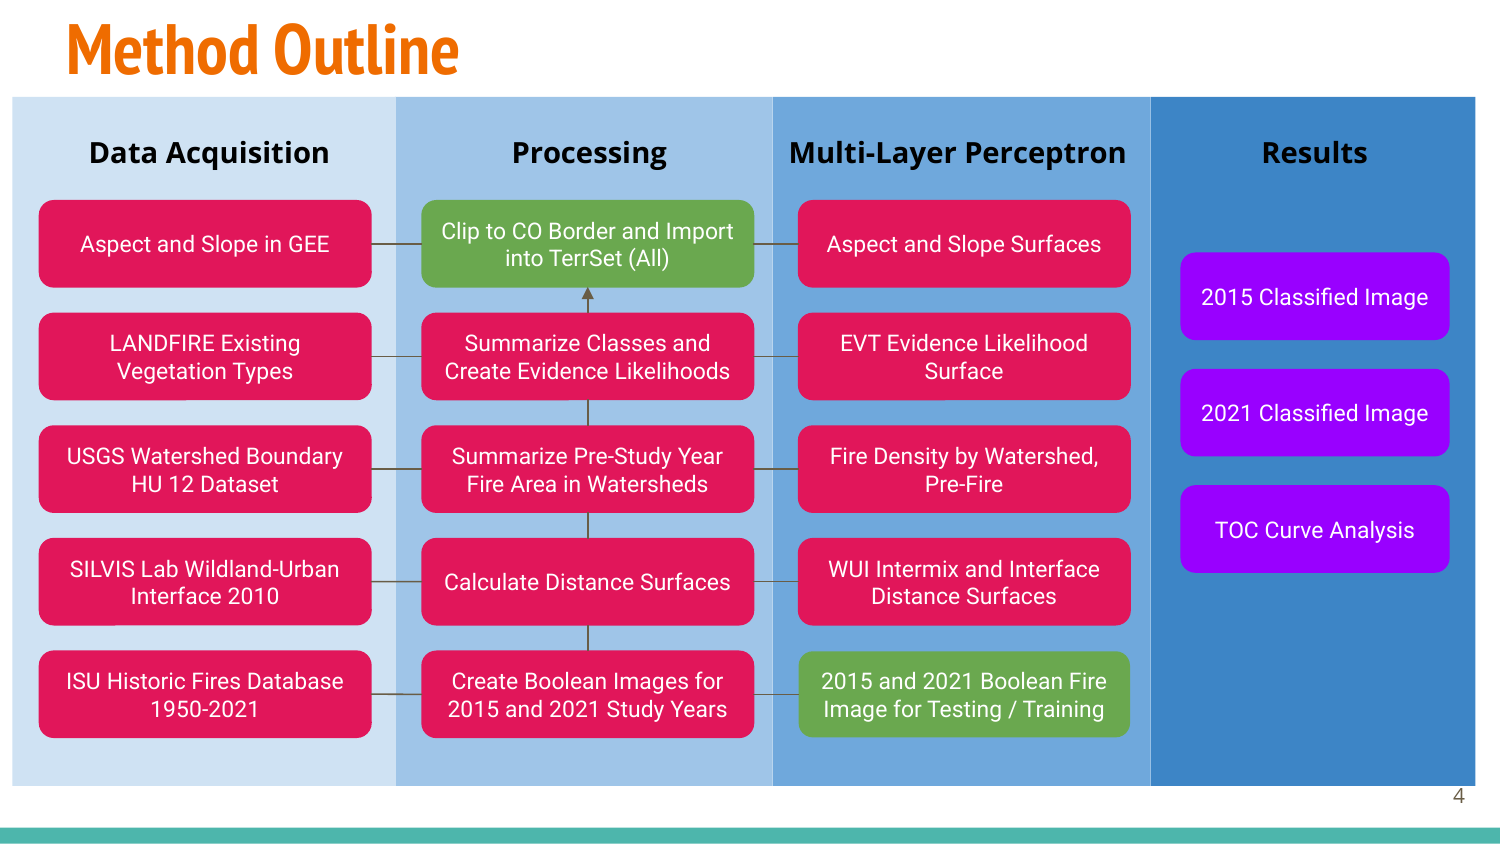

# Method Outline

Data Acquisition
Processing
Multi-Layer Perceptron
Results
Aspect and Slope in GEE
Clip to CO Border and Import into TerrSet (All)
Aspect and Slope Surfaces
2015 Classified Image
LANDFIRE Existing Vegetation Types
Summarize Classes and Create Evidence Likelihoods
EVT Evidence Likelihood Surface
2021 Classified Image
USGS Watershed Boundary HU 12 Dataset
Summarize Pre-Study Year Fire Area in Watersheds
Fire Density by Watershed, Pre-Fire
TOC Curve Analysis
SILVIS Lab Wildland-Urban Interface 2010
Calculate Distance Surfaces
WUI Intermix and Interface Distance Surfaces
ISU Historic Fires Database 1950-2021
Create Boolean Images for 2015 and 2021 Study Years
2015 and 2021 Boolean Fire Image for Testing / Training
4